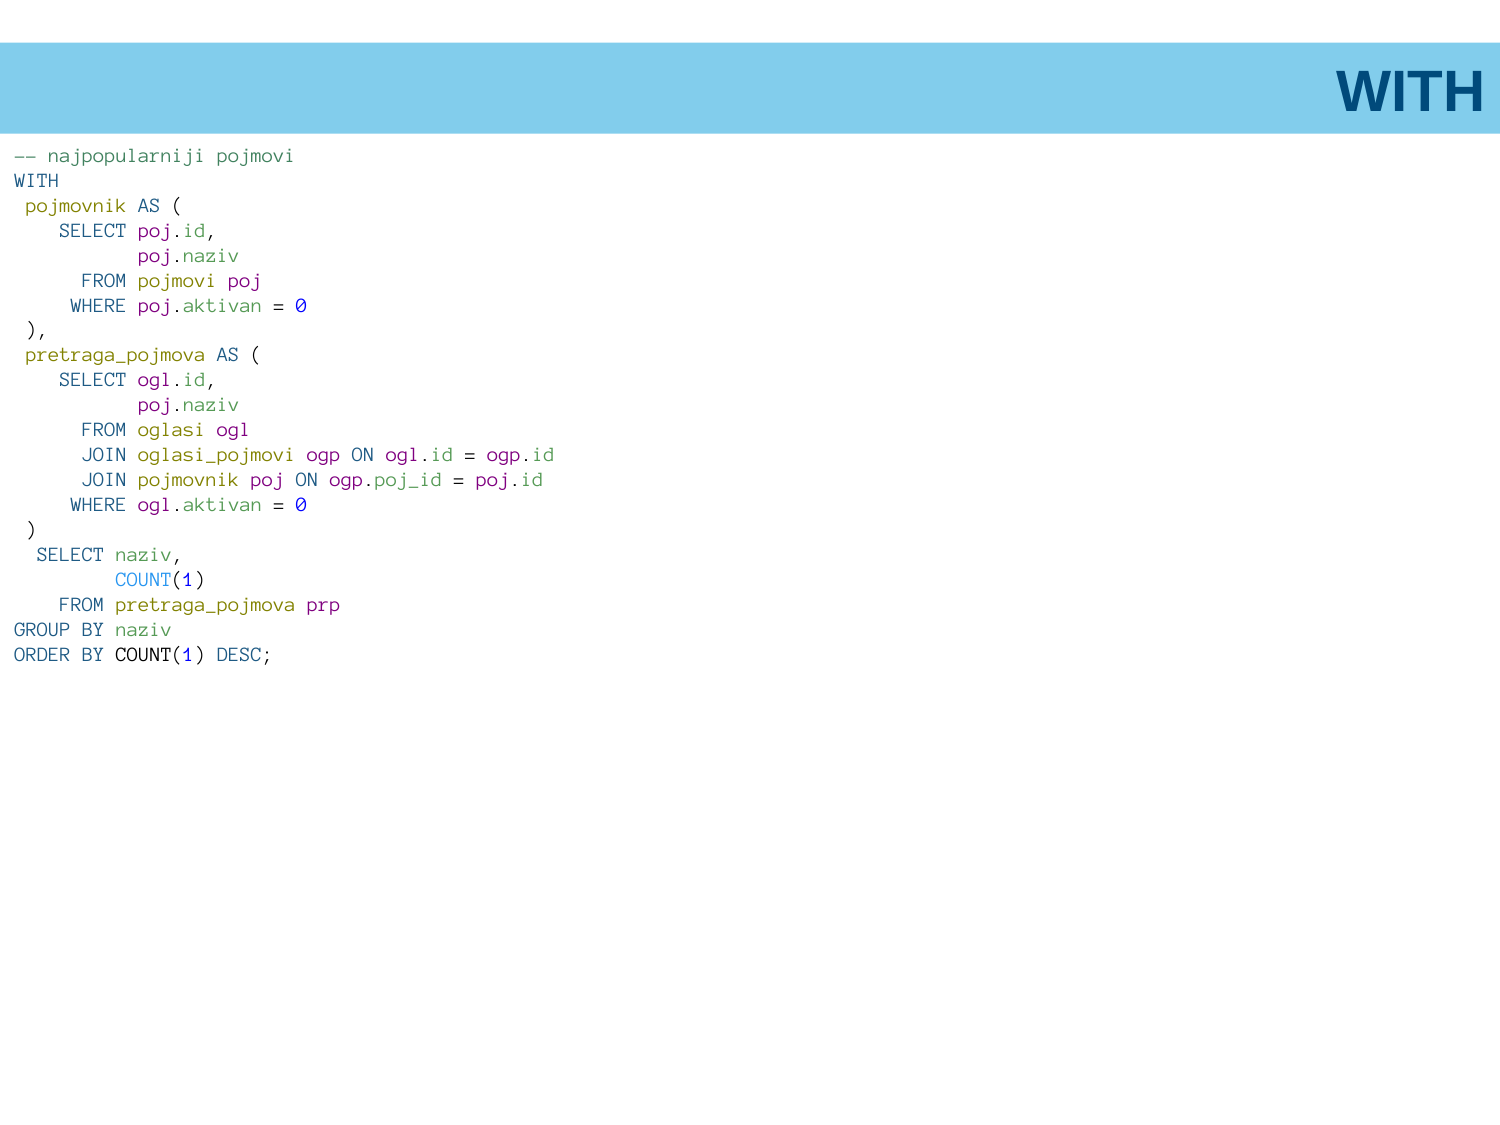

WITH
-- najpopularniji pojmovi
WITH
 pojmovnik AS (
    SELECT poj.id,
           poj.naziv
      FROM pojmovi poj
     WHERE poj.aktivan = 0
 ),
 pretraga_pojmova AS (
    SELECT ogl.id,
           poj.naziv
      FROM oglasi ogl
      JOIN oglasi_pojmovi ogp ON ogl.id = ogp.id
      JOIN pojmovnik poj ON ogp.poj_id = poj.id
     WHERE ogl.aktivan = 0
 )
  SELECT naziv,
         COUNT(1)
    FROM pretraga_pojmova prp
GROUP BY naziv
ORDER BY COUNT(1) DESC;